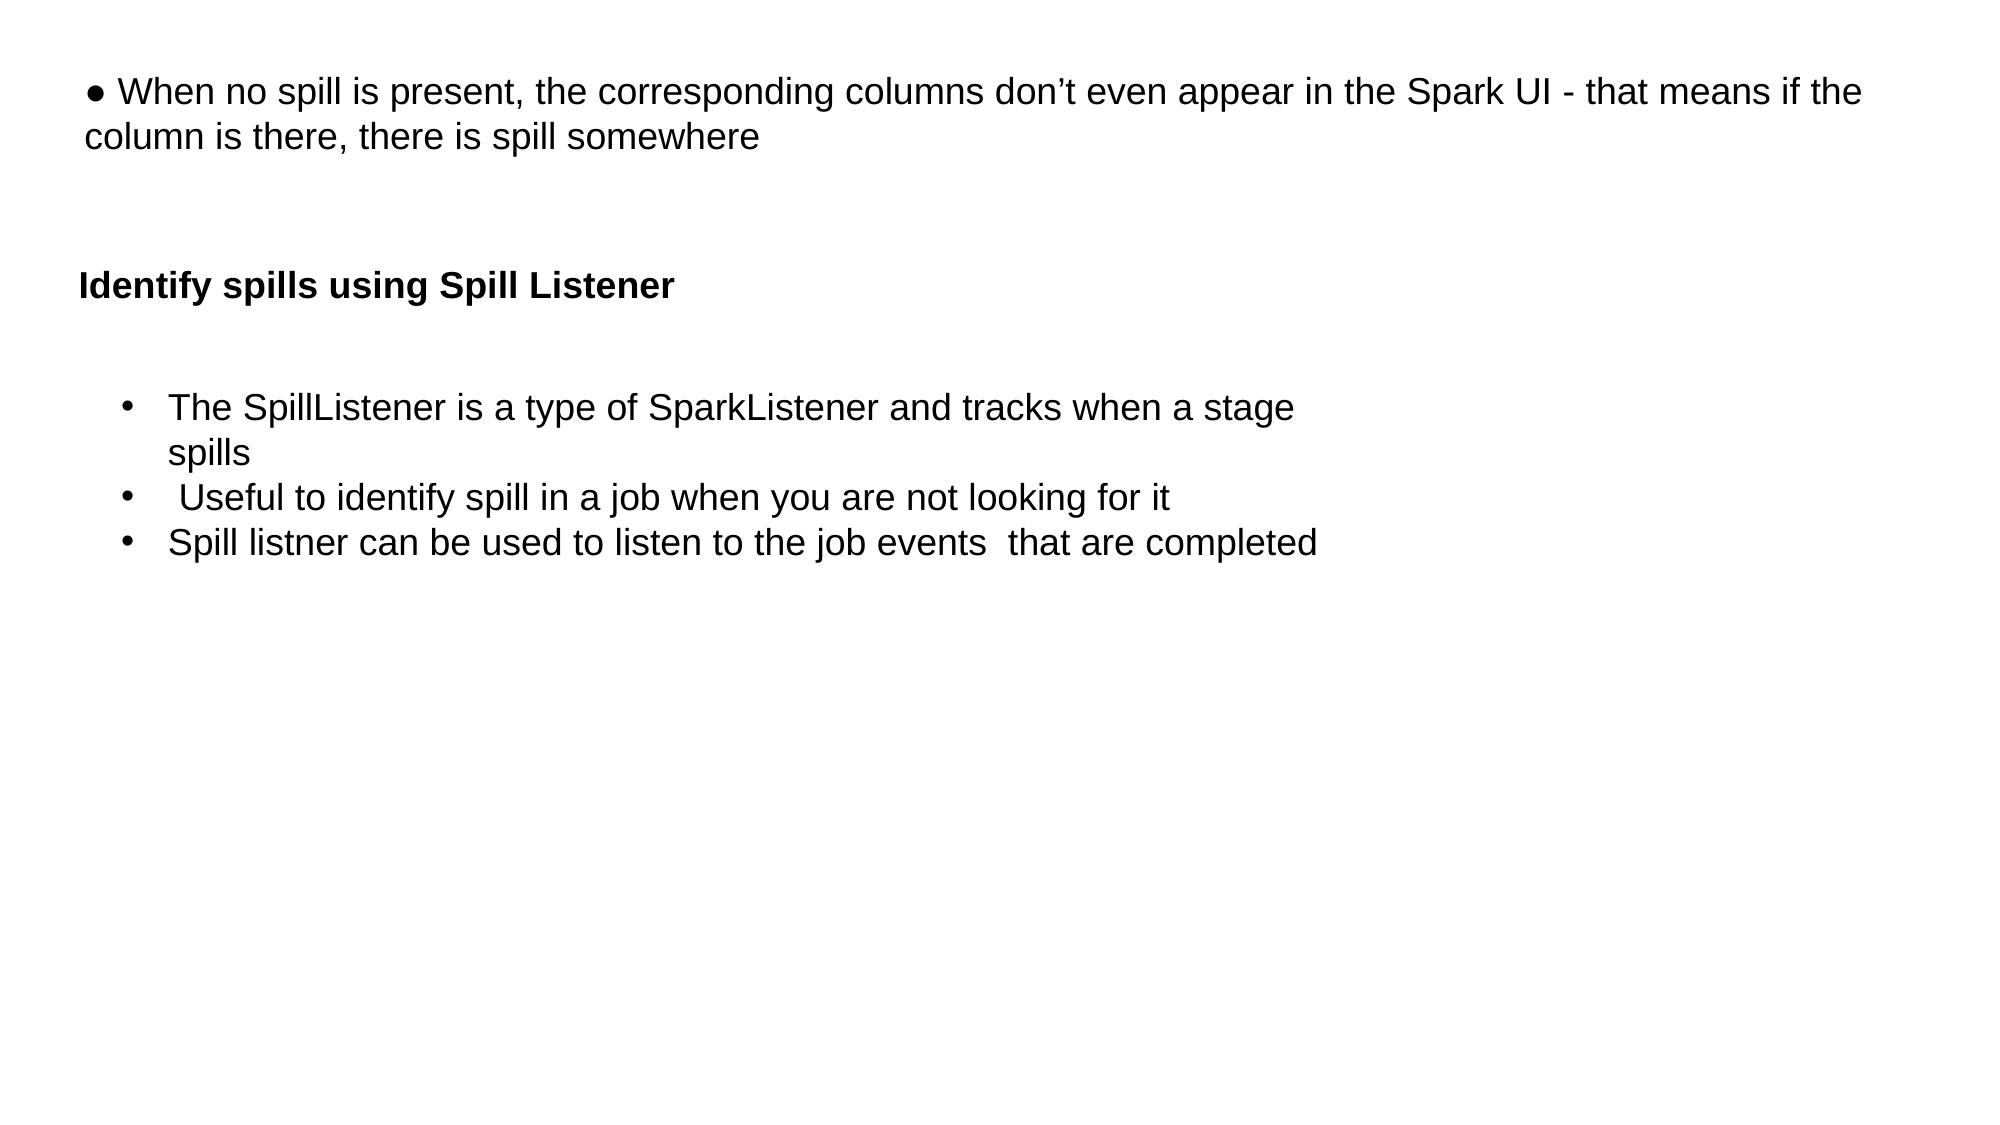

● When no spill is present, the corresponding columns don’t even appear in the Spark UI - that means if the column is there, there is spill somewhere
Identify spills using Spill Listener
The SpillListener is a type of SparkListener and tracks when a stage spills
 Useful to identify spill in a job when you are not looking for it
Spill listner can be used to listen to the job events  that are completed